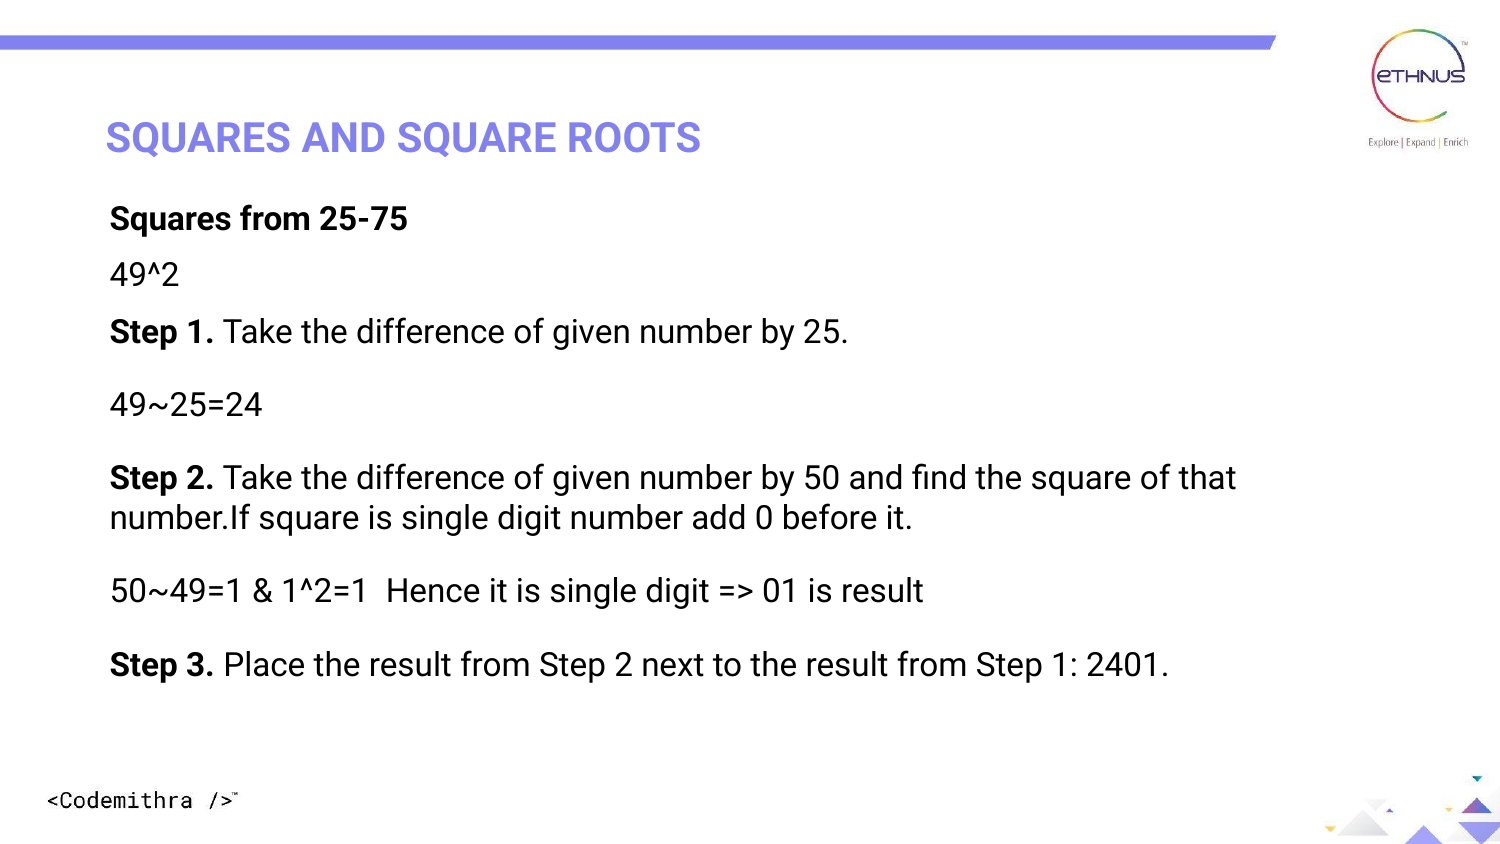

SQUARES AND SQUARE ROOTS
Squares from 25-75
49^2
Step 1. Take the difference of given number by 25.
49~25=24
Step 2. Take the difference of given number by 50 and find the square of that number.If square is single digit number add 0 before it.
50~49=1 & 1^2=1  Hence it is single digit => 01 is result
Step 3. Place the result from Step 2 next to the result from Step 1: 2401.